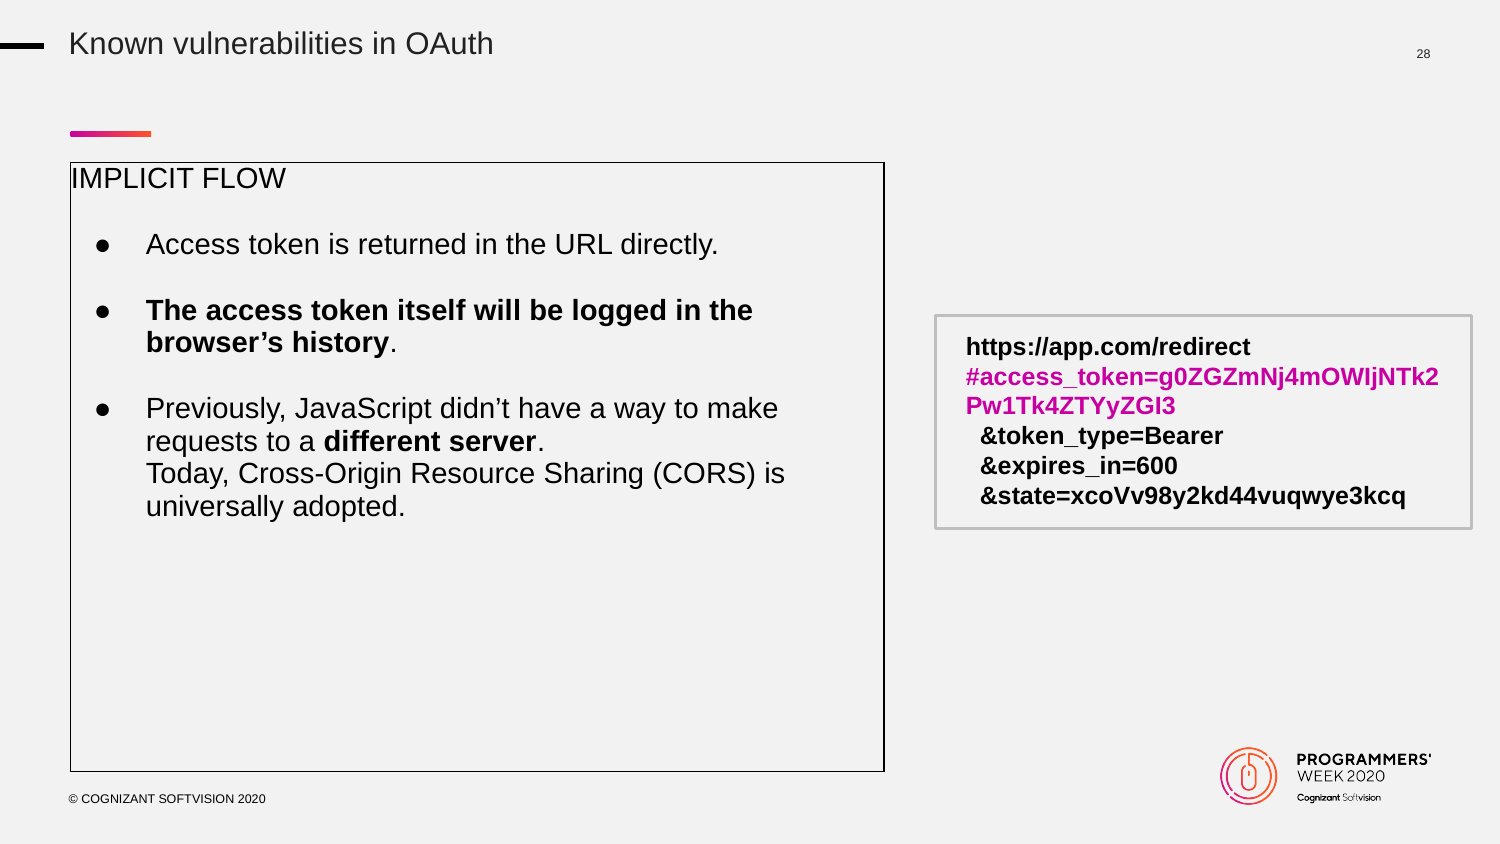

Known vulnerabilities in OAuth

| IMPLICIT FLOW Access token is returned in the URL directly. The access token itself will be logged in the browser’s history. Previously, JavaScript didn’t have a way to make requests to a different server. Today, Cross-Origin Resource Sharing (CORS) is universally adopted. |
| --- |
https://app.com/redirect
#access_token=g0ZGZmNj4mOWIjNTk2Pw1Tk4ZTYyZGI3
  &token_type=Bearer
  &expires_in=600
  &state=xcoVv98y2kd44vuqwye3kcq